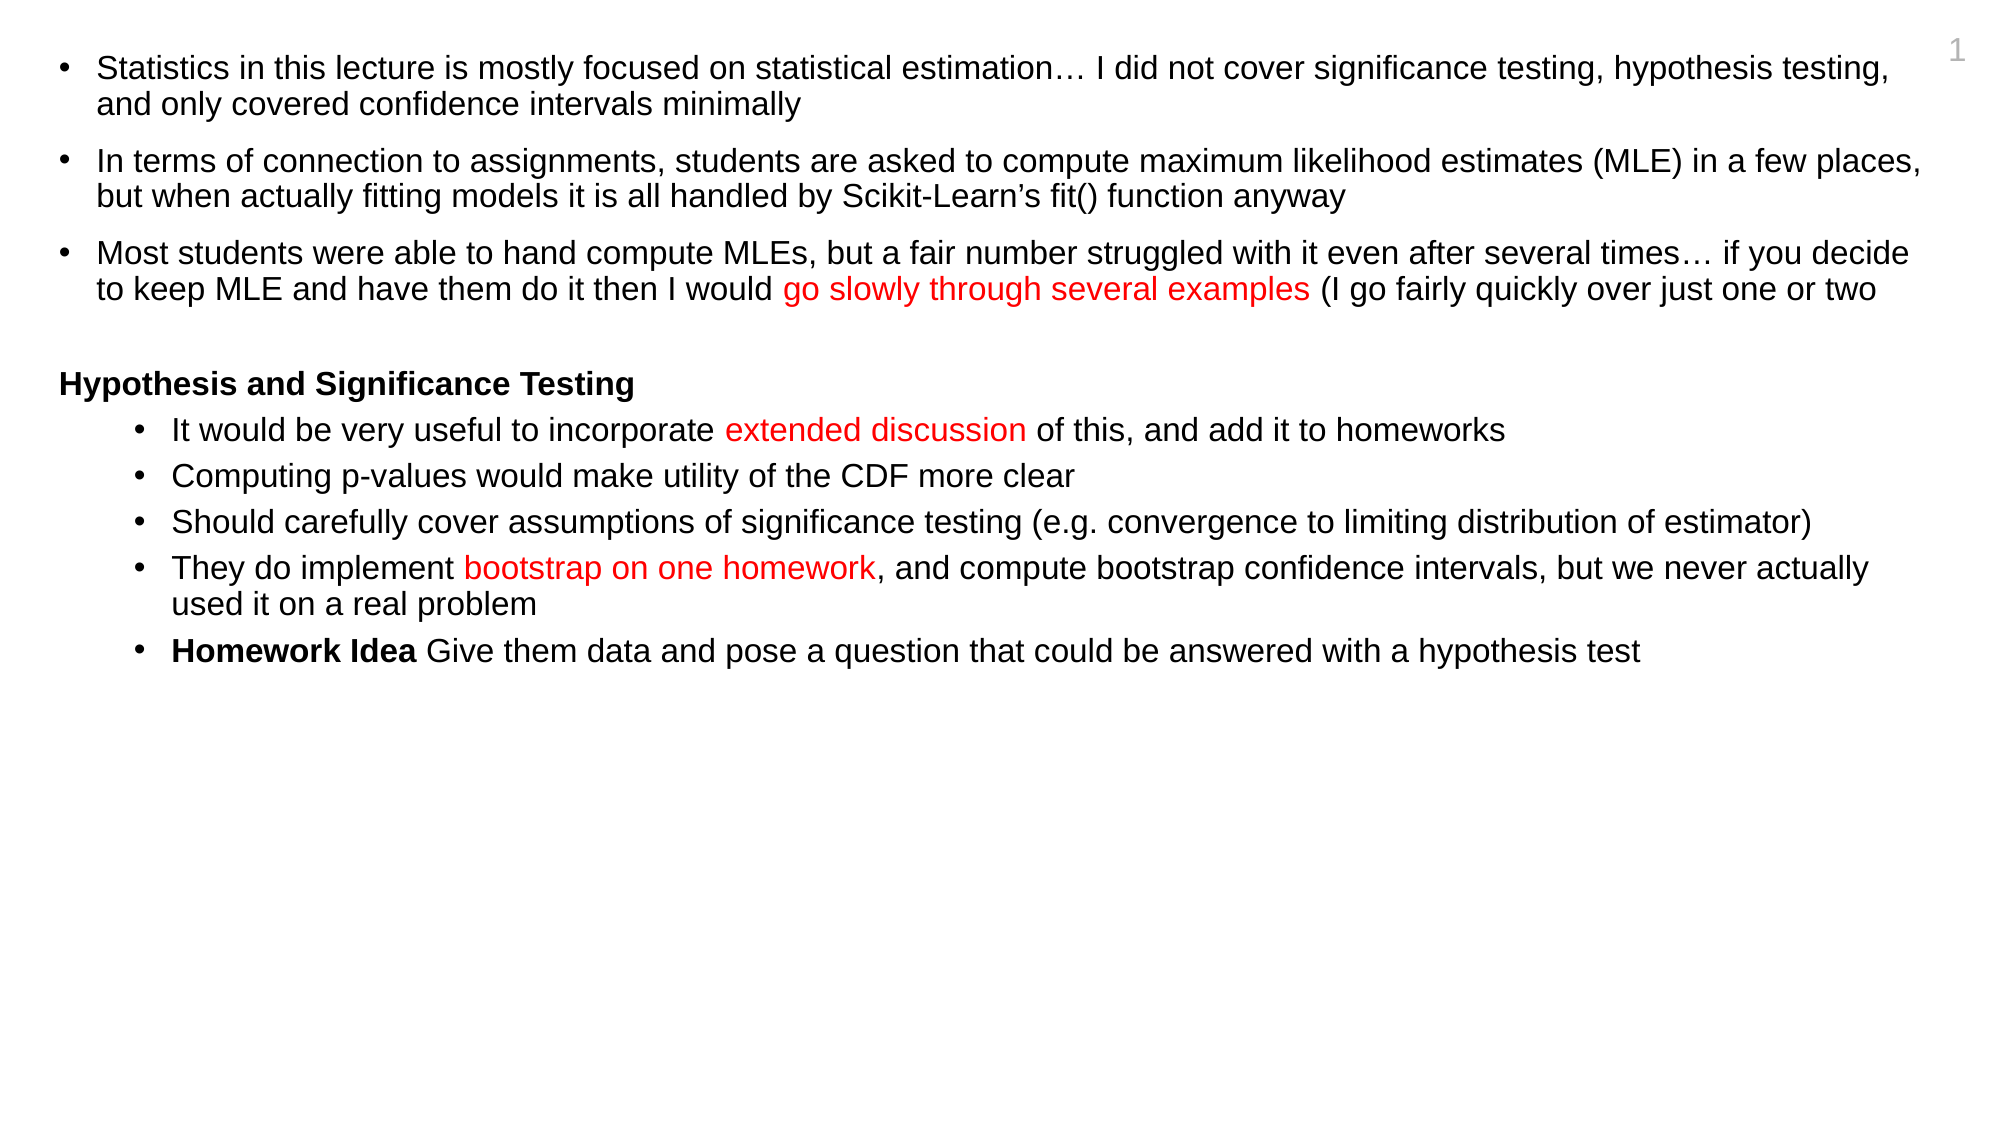

1
Statistics in this lecture is mostly focused on statistical estimation… I did not cover significance testing, hypothesis testing, and only covered confidence intervals minimally
In terms of connection to assignments, students are asked to compute maximum likelihood estimates (MLE) in a few places, but when actually fitting models it is all handled by Scikit-Learn’s fit() function anyway
Most students were able to hand compute MLEs, but a fair number struggled with it even after several times… if you decide to keep MLE and have them do it then I would go slowly through several examples (I go fairly quickly over just one or two
Hypothesis and Significance Testing
It would be very useful to incorporate extended discussion of this, and add it to homeworks
Computing p-values would make utility of the CDF more clear
Should carefully cover assumptions of significance testing (e.g. convergence to limiting distribution of estimator)
They do implement bootstrap on one homework, and compute bootstrap confidence intervals, but we never actually used it on a real problem
Homework Idea Give them data and pose a question that could be answered with a hypothesis test